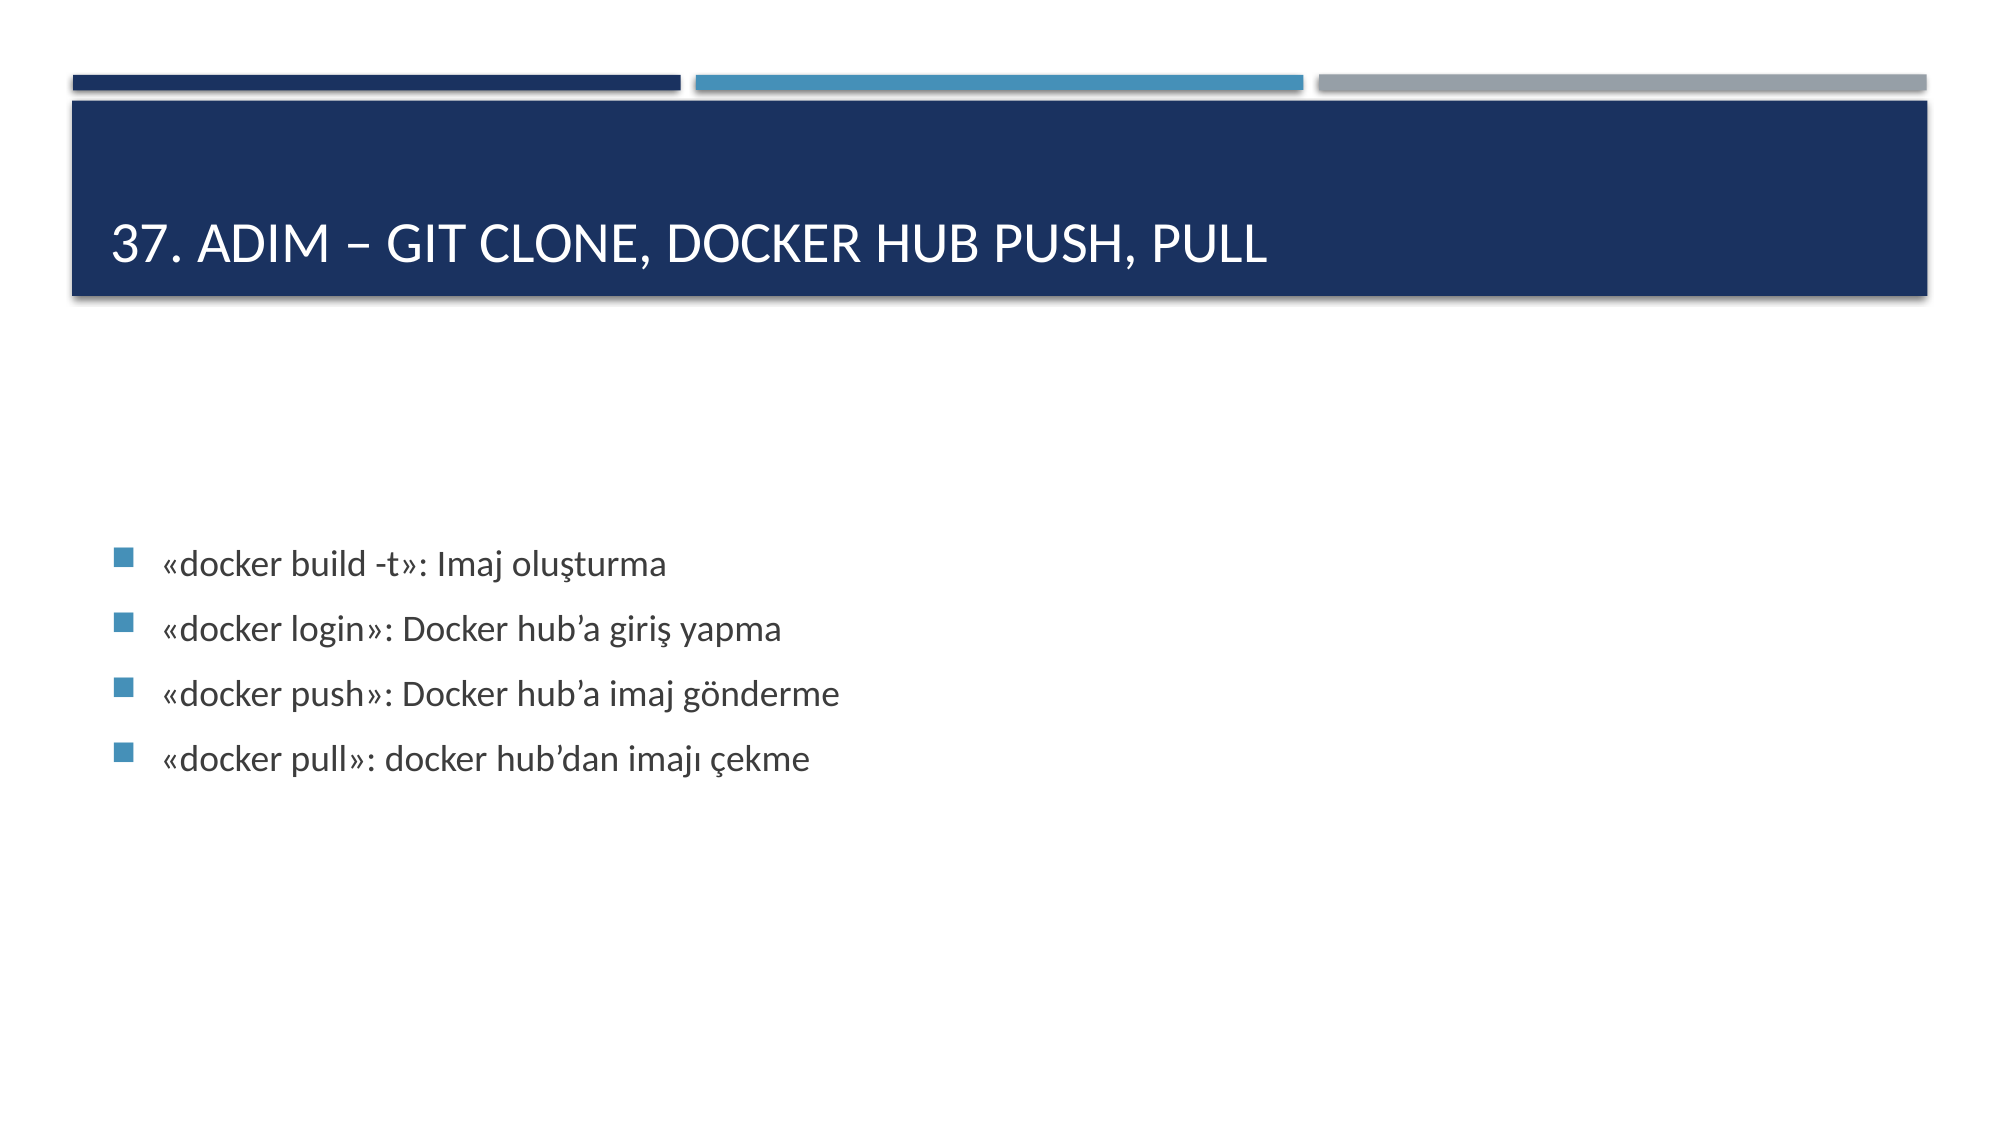

# 37. Adım – gıt clone, docker hub push, pull
«docker build -t»: Imaj oluşturma
«docker login»: Docker hub’a giriş yapma
«docker push»: Docker hub’a imaj gönderme
«docker pull»: docker hub’dan imajı çekme